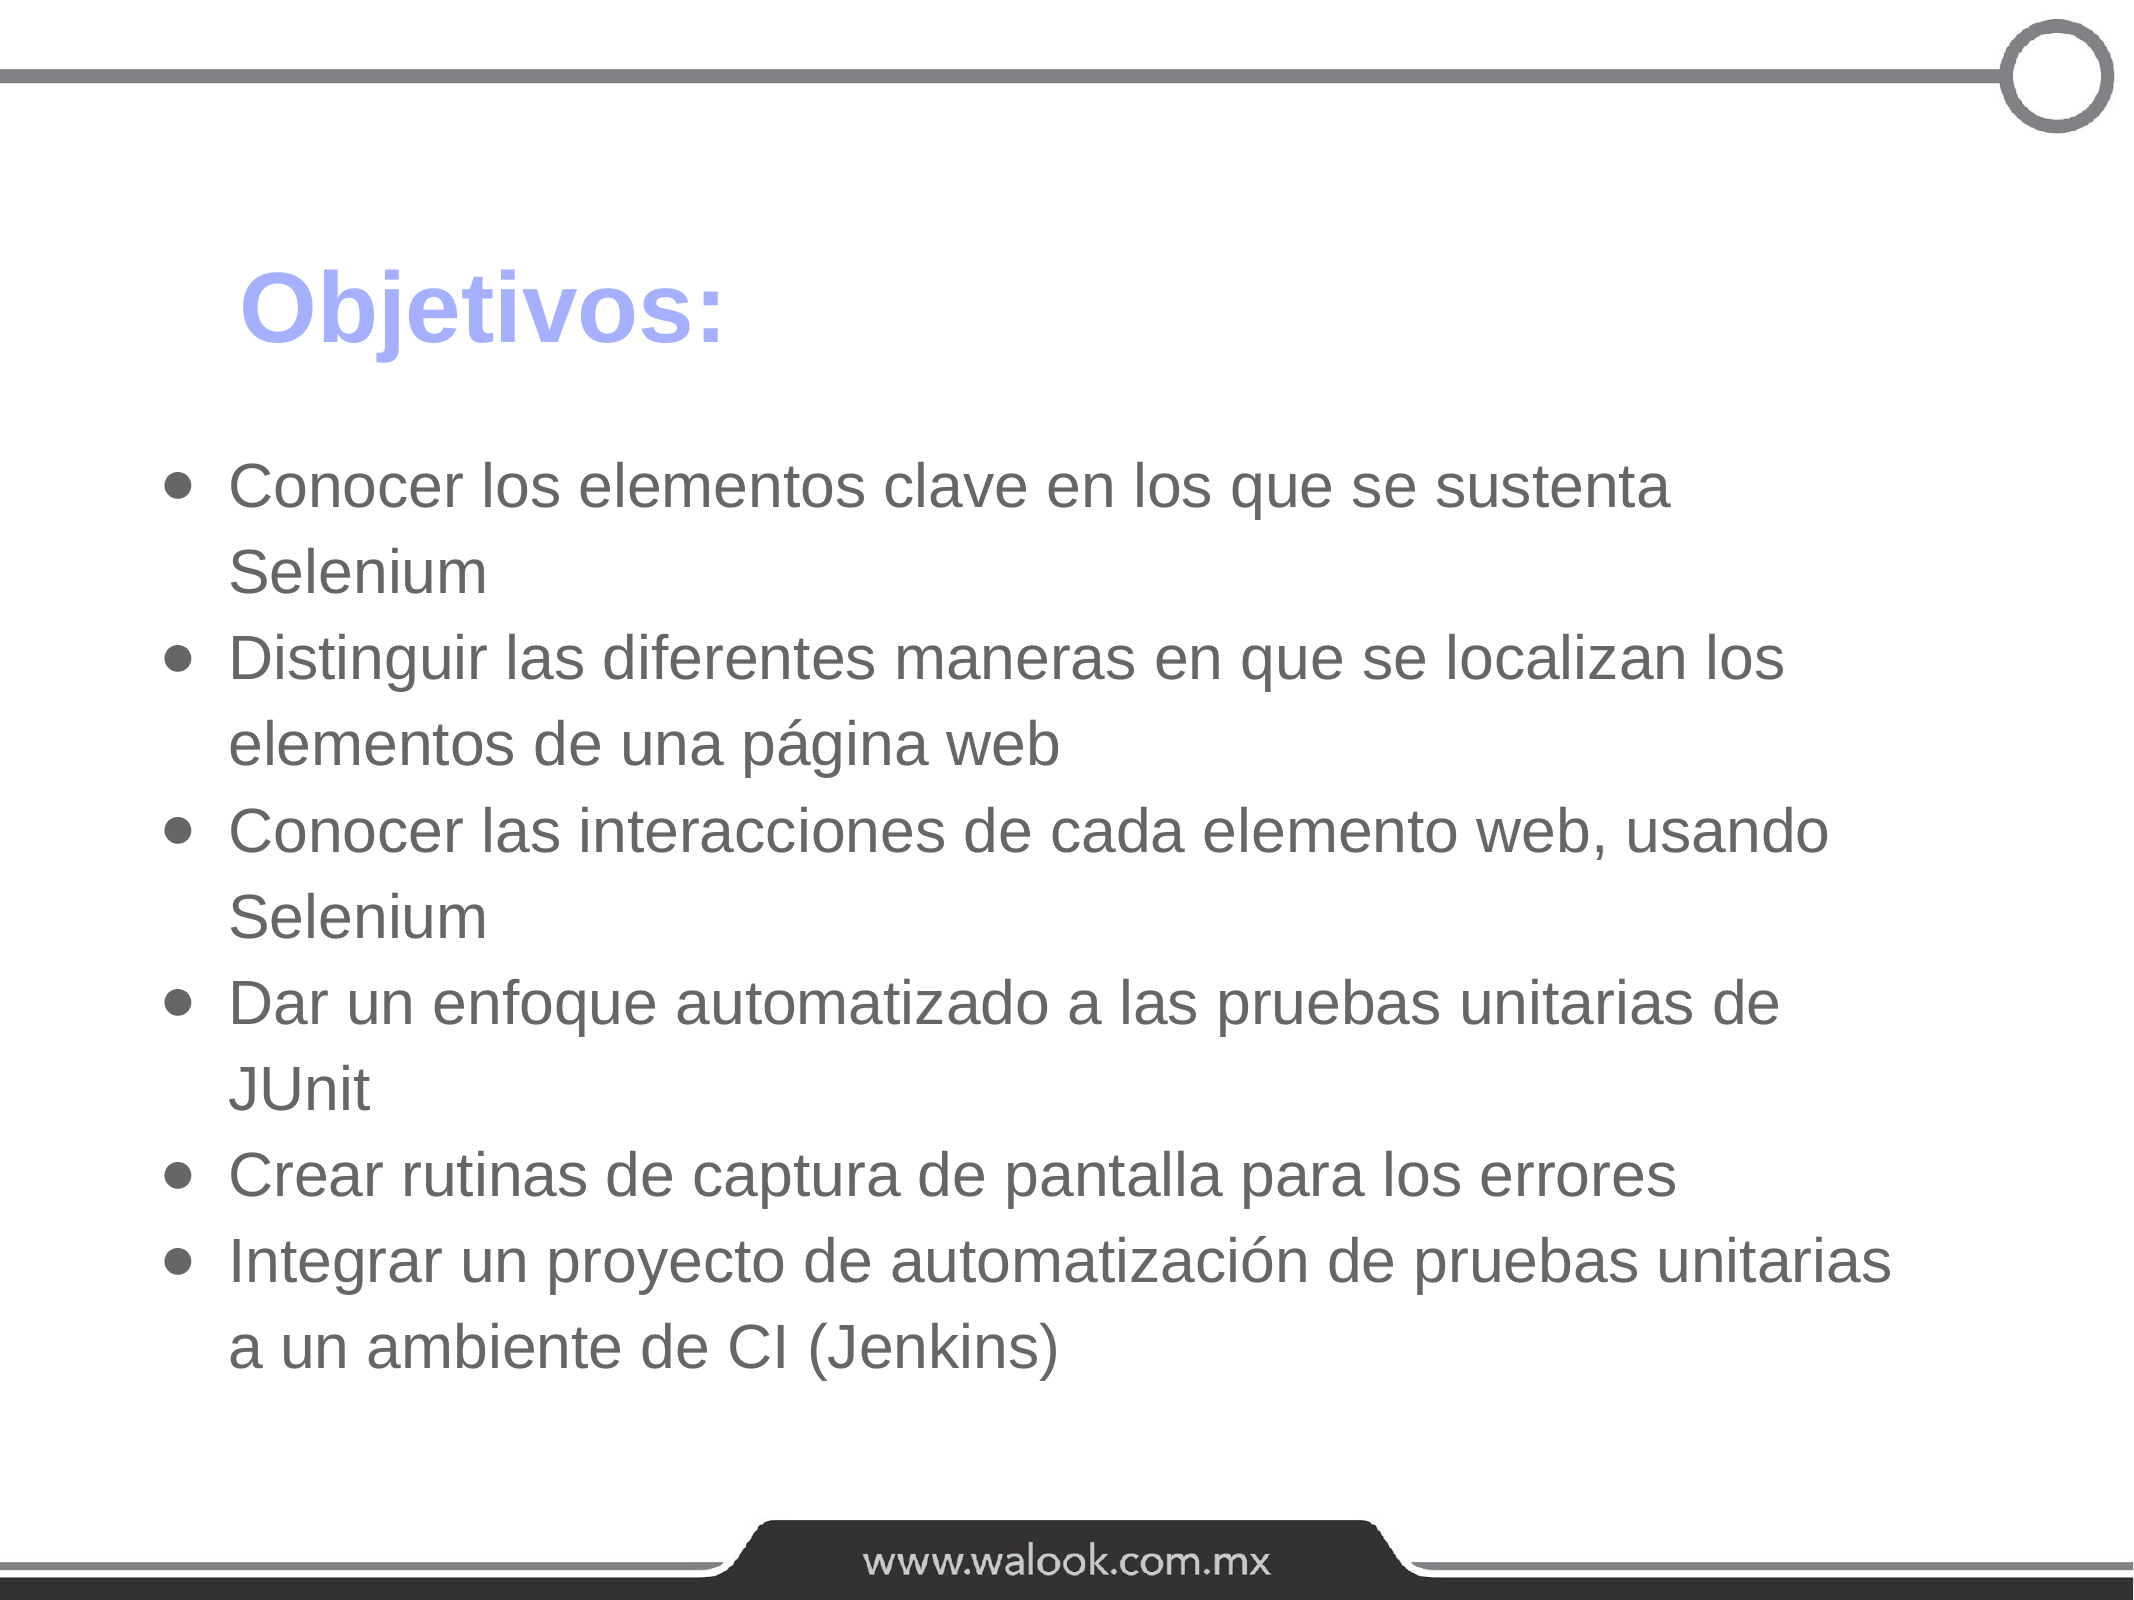

Objetivos:
Conocer los elementos clave en los que se sustenta Selenium
Distinguir las diferentes maneras en que se localizan los elementos de una página web
Conocer las interacciones de cada elemento web, usando Selenium
Dar un enfoque automatizado a las pruebas unitarias de JUnit
Crear rutinas de captura de pantalla para los errores
Integrar un proyecto de automatización de pruebas unitarias a un ambiente de CI (Jenkins)